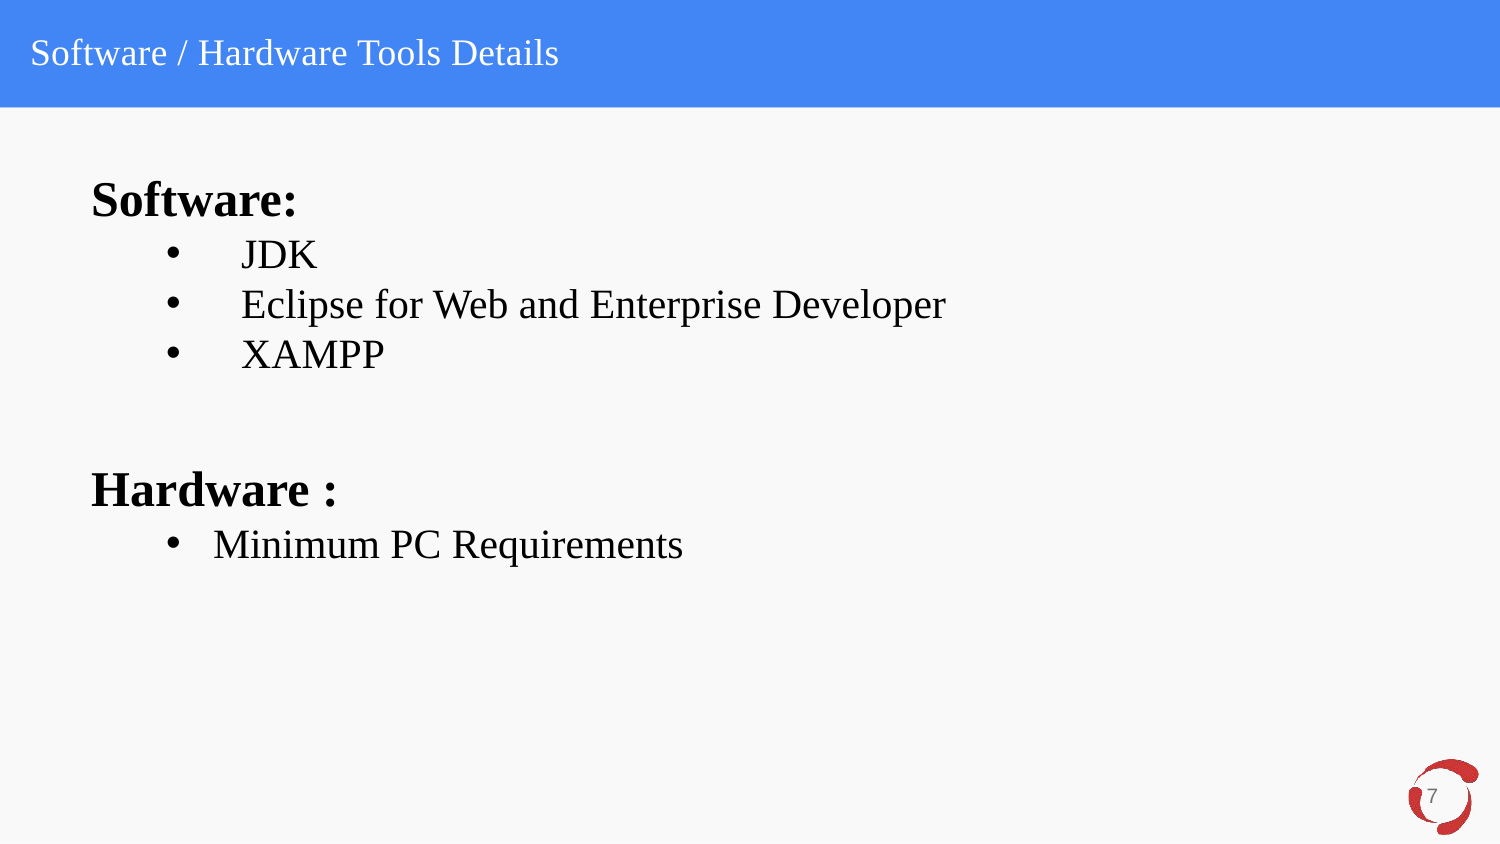

Software / Hardware Tools Details
Software:
JDK
Eclipse for Web and Enterprise Developer
XAMPP

Hardware :
Minimum PC Requirements
7